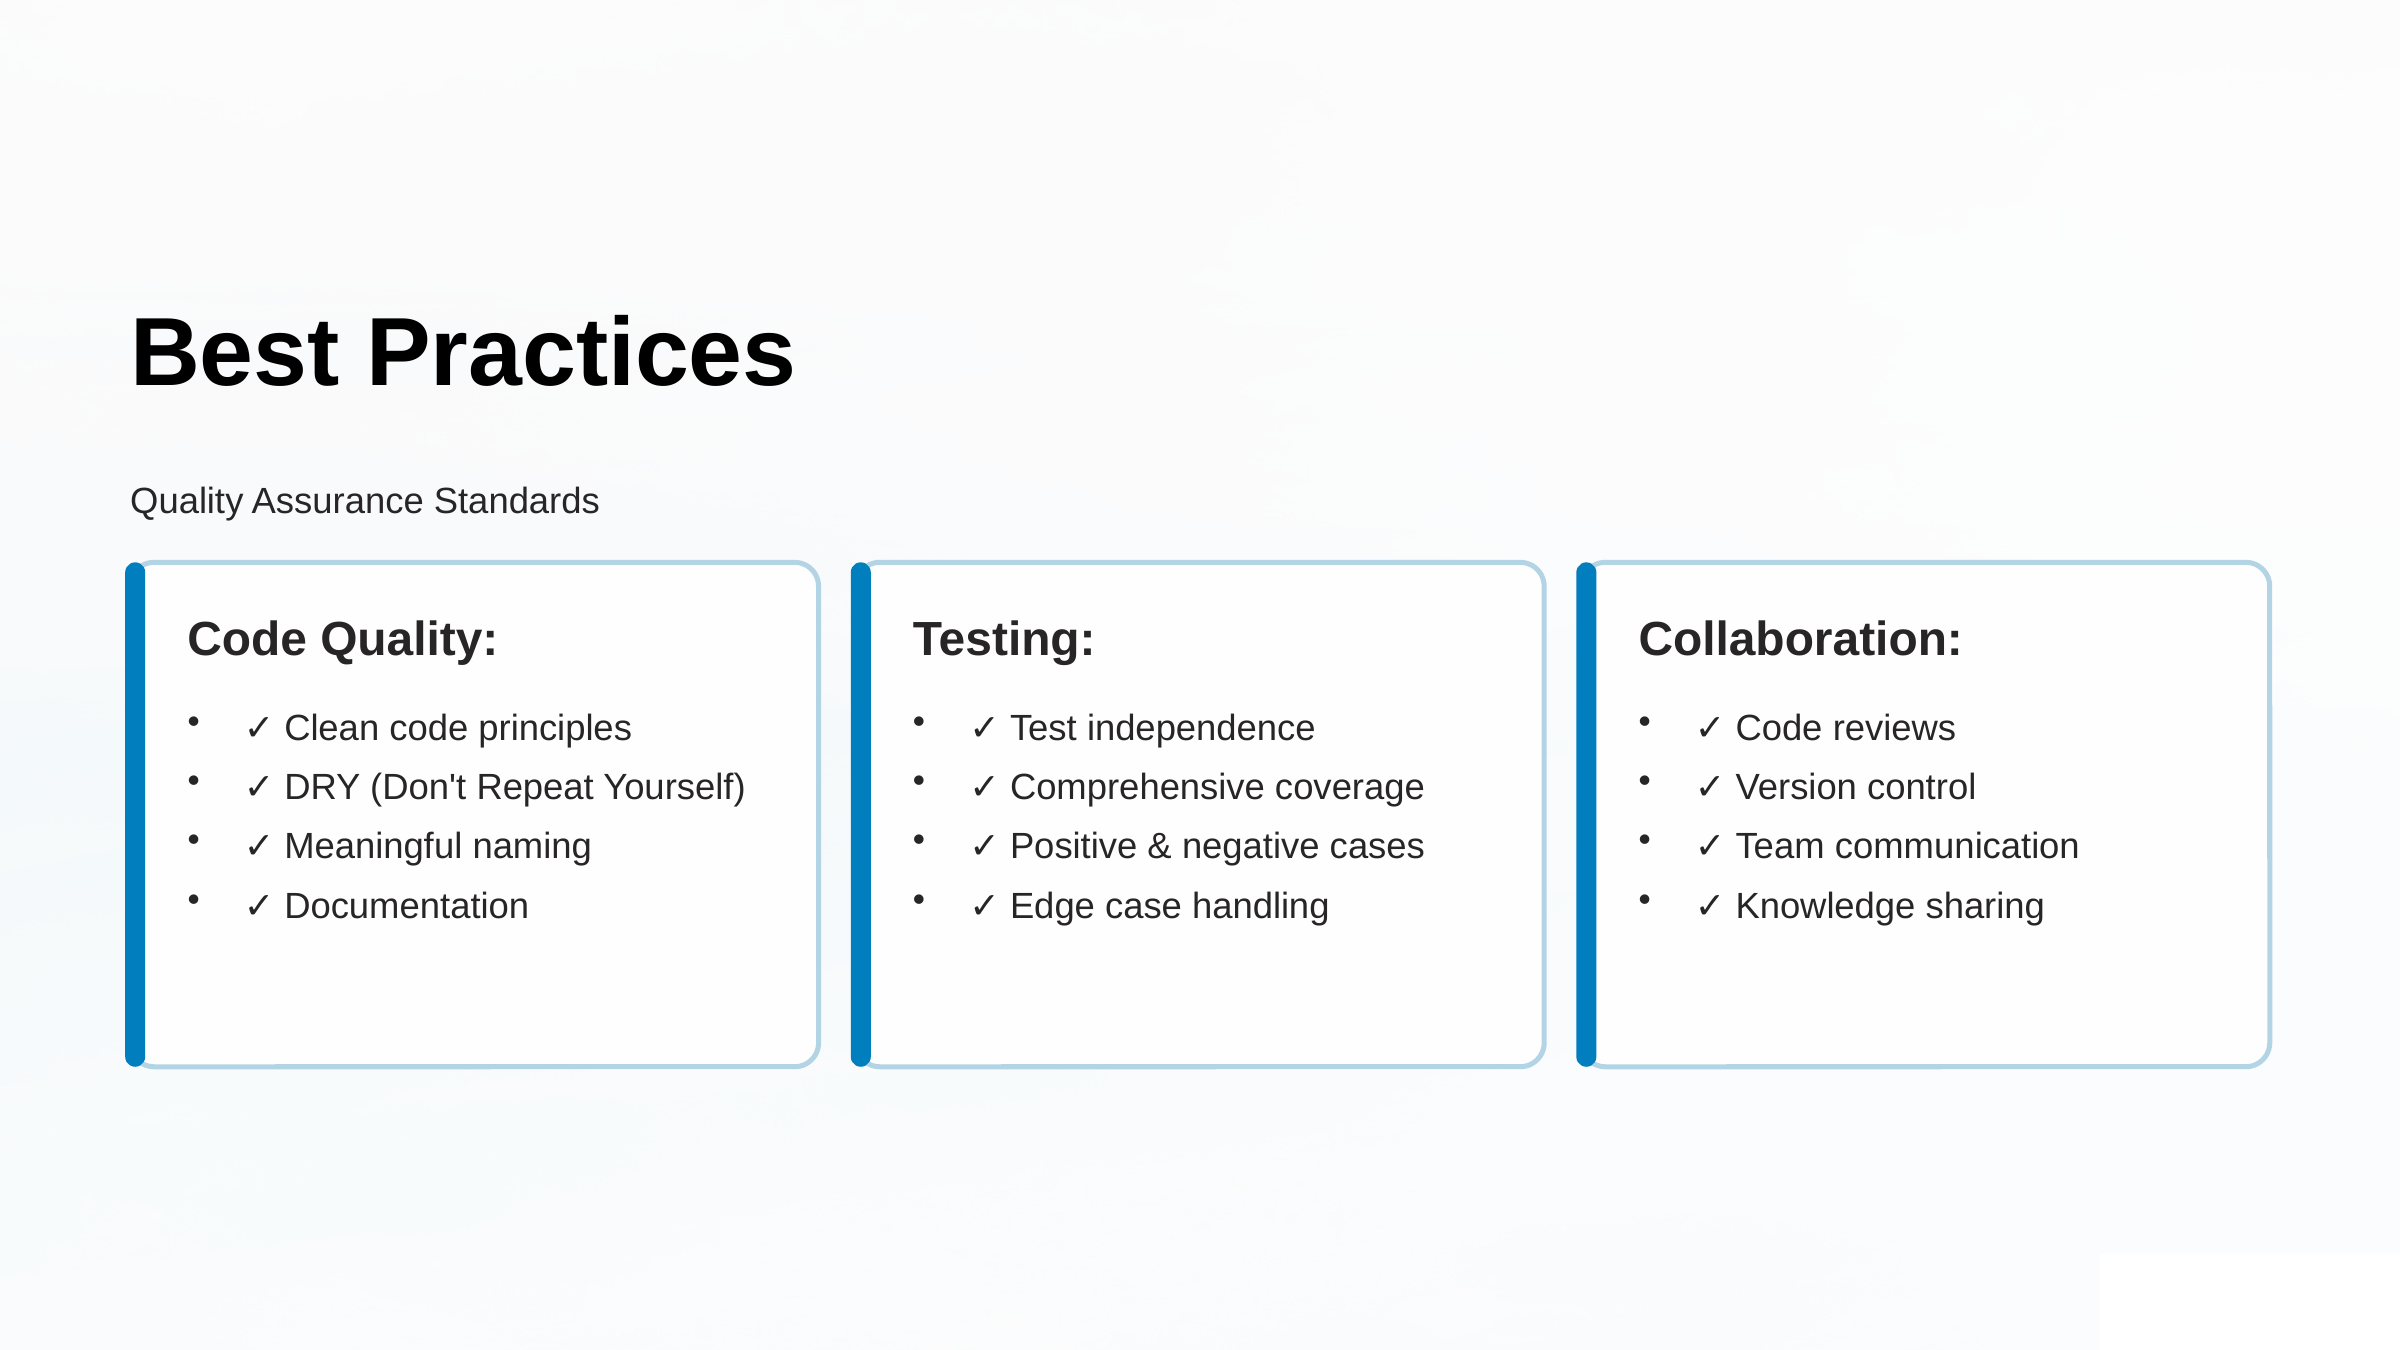

Best Practices
Quality Assurance Standards

Code Quality:
Testing:
Collaboration:
✓ Clean code principles
✓ DRY (Don't Repeat Yourself)
✓ Meaningful naming
✓ Documentation
✓ Test independence
✓ Comprehensive coverage
✓ Positive & negative cases
✓ Edge case handling
✓ Code reviews
✓ Version control
✓ Team communication
✓ Knowledge sharing